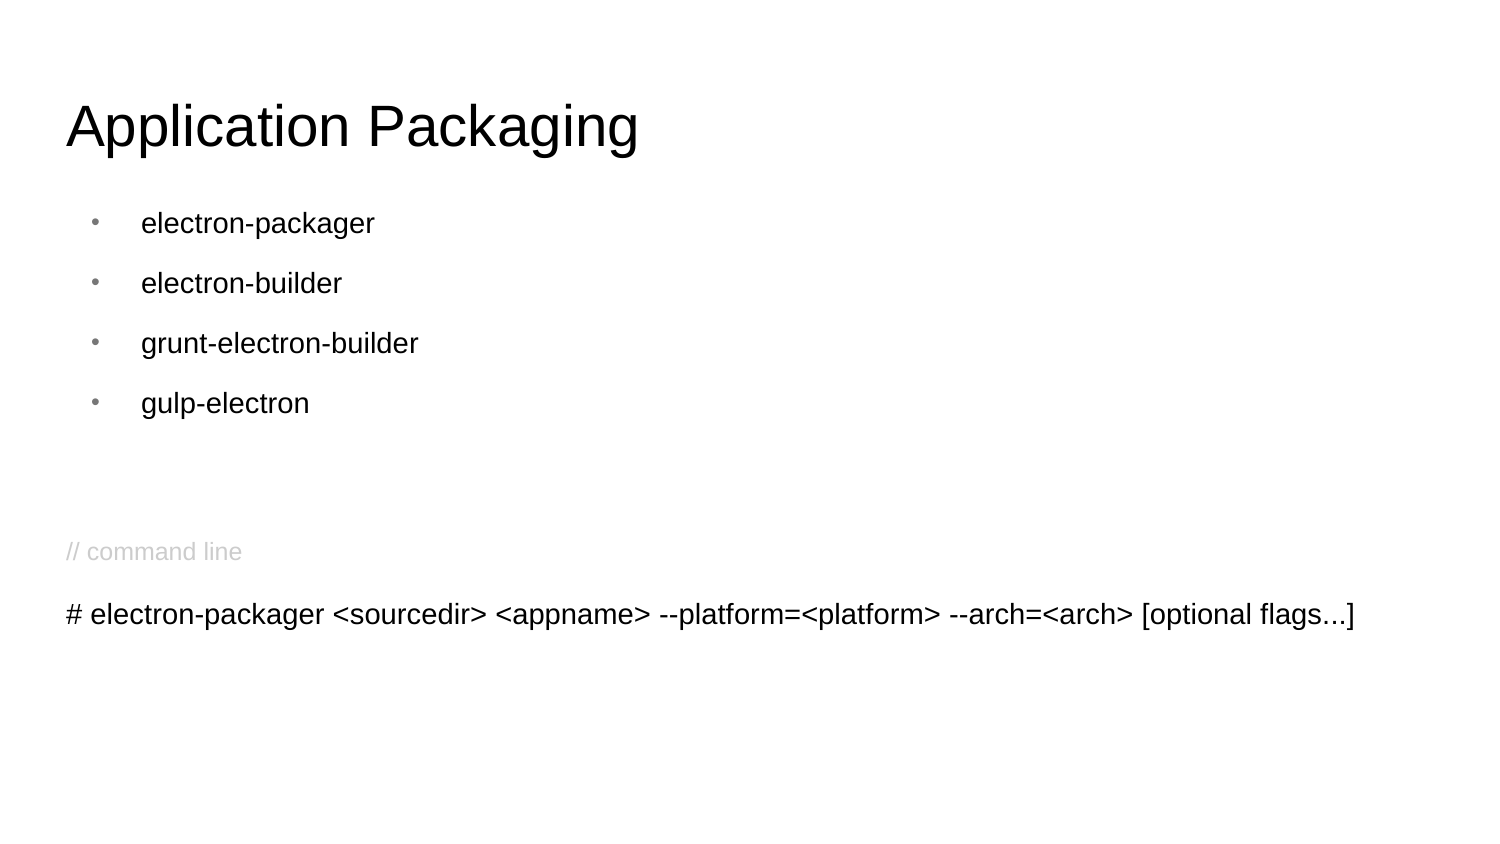

# Application Packaging
electron-packager
electron-builder
grunt-electron-builder
gulp-electron

// command line

# electron-packager <sourcedir> <appname> --platform=<platform> --arch=<arch> [optional flags...]